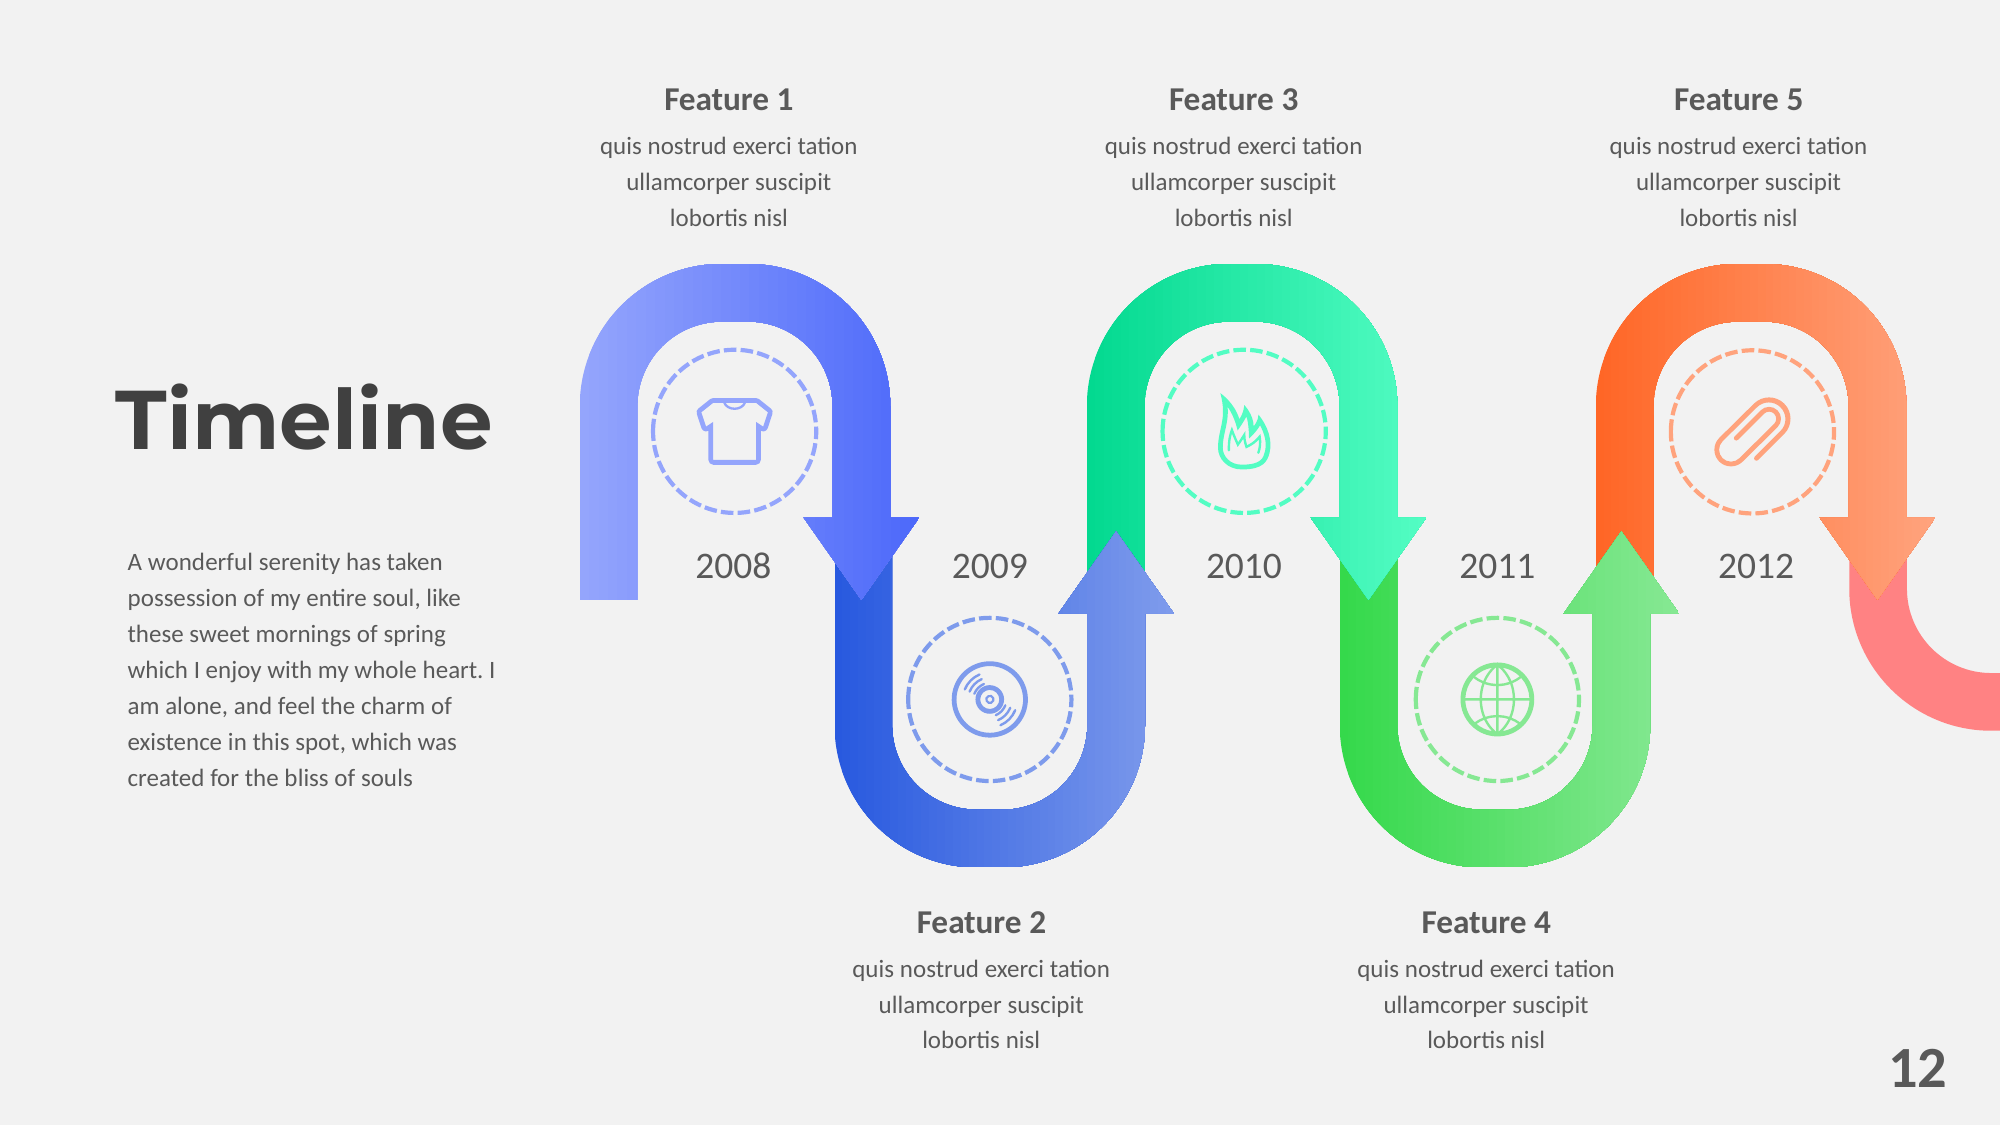

Feature 1
quis nostrud exerci tation ullamcorper suscipit lobortis nisl
Feature 3
quis nostrud exerci tation ullamcorper suscipit lobortis nisl
Feature 5
quis nostrud exerci tation ullamcorper suscipit lobortis nisl

Timeline

A wonderful serenity has taken possession of my entire soul, like these sweet mornings of spring which I enjoy with my whole heart. I am alone, and feel the charm of existence in this spot, which was created for the bliss of souls
2008
2009
2010
2011
2012

Feature 2
quis nostrud exerci tation ullamcorper suscipit lobortis nisl
Feature 4
quis nostrud exerci tation ullamcorper suscipit lobortis nisl